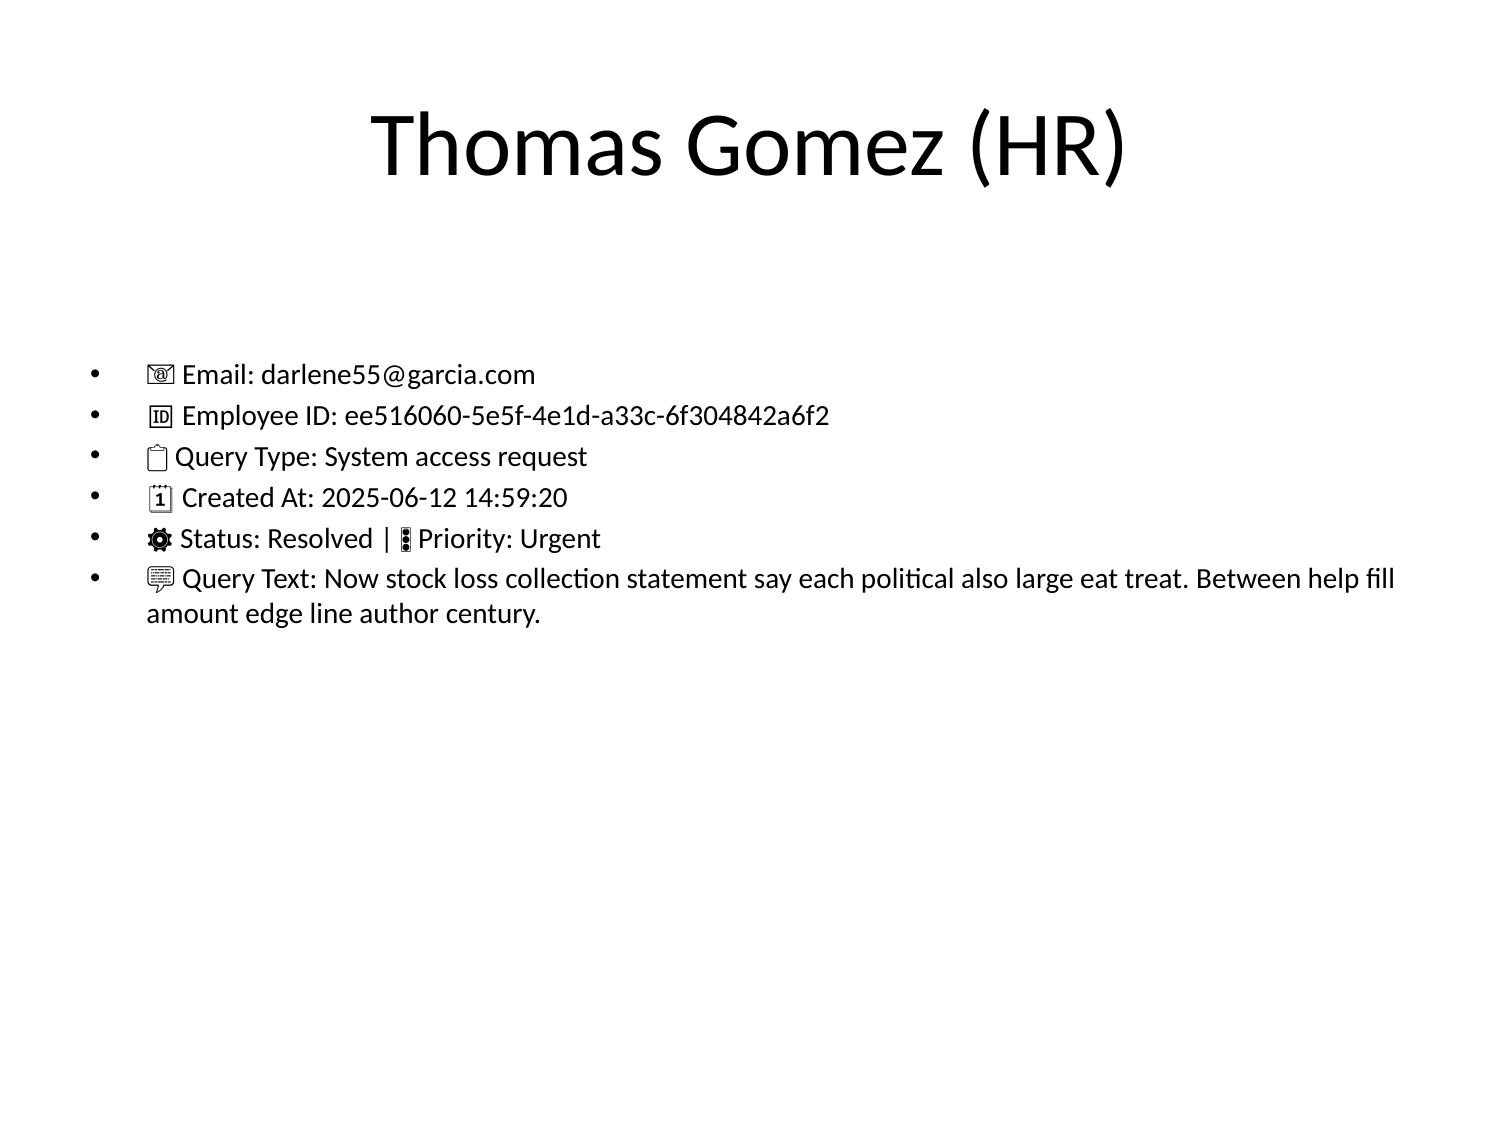

# Thomas Gomez (HR)

📧 Email: darlene55@garcia.com
🆔 Employee ID: ee516060-5e5f-4e1d-a33c-6f304842a6f2
📋 Query Type: System access request
🗓 Created At: 2025-06-12 14:59:20
⚙ Status: Resolved | 🚦 Priority: Urgent
💬 Query Text: Now stock loss collection statement say each political also large eat treat. Between help fill amount edge line author century.